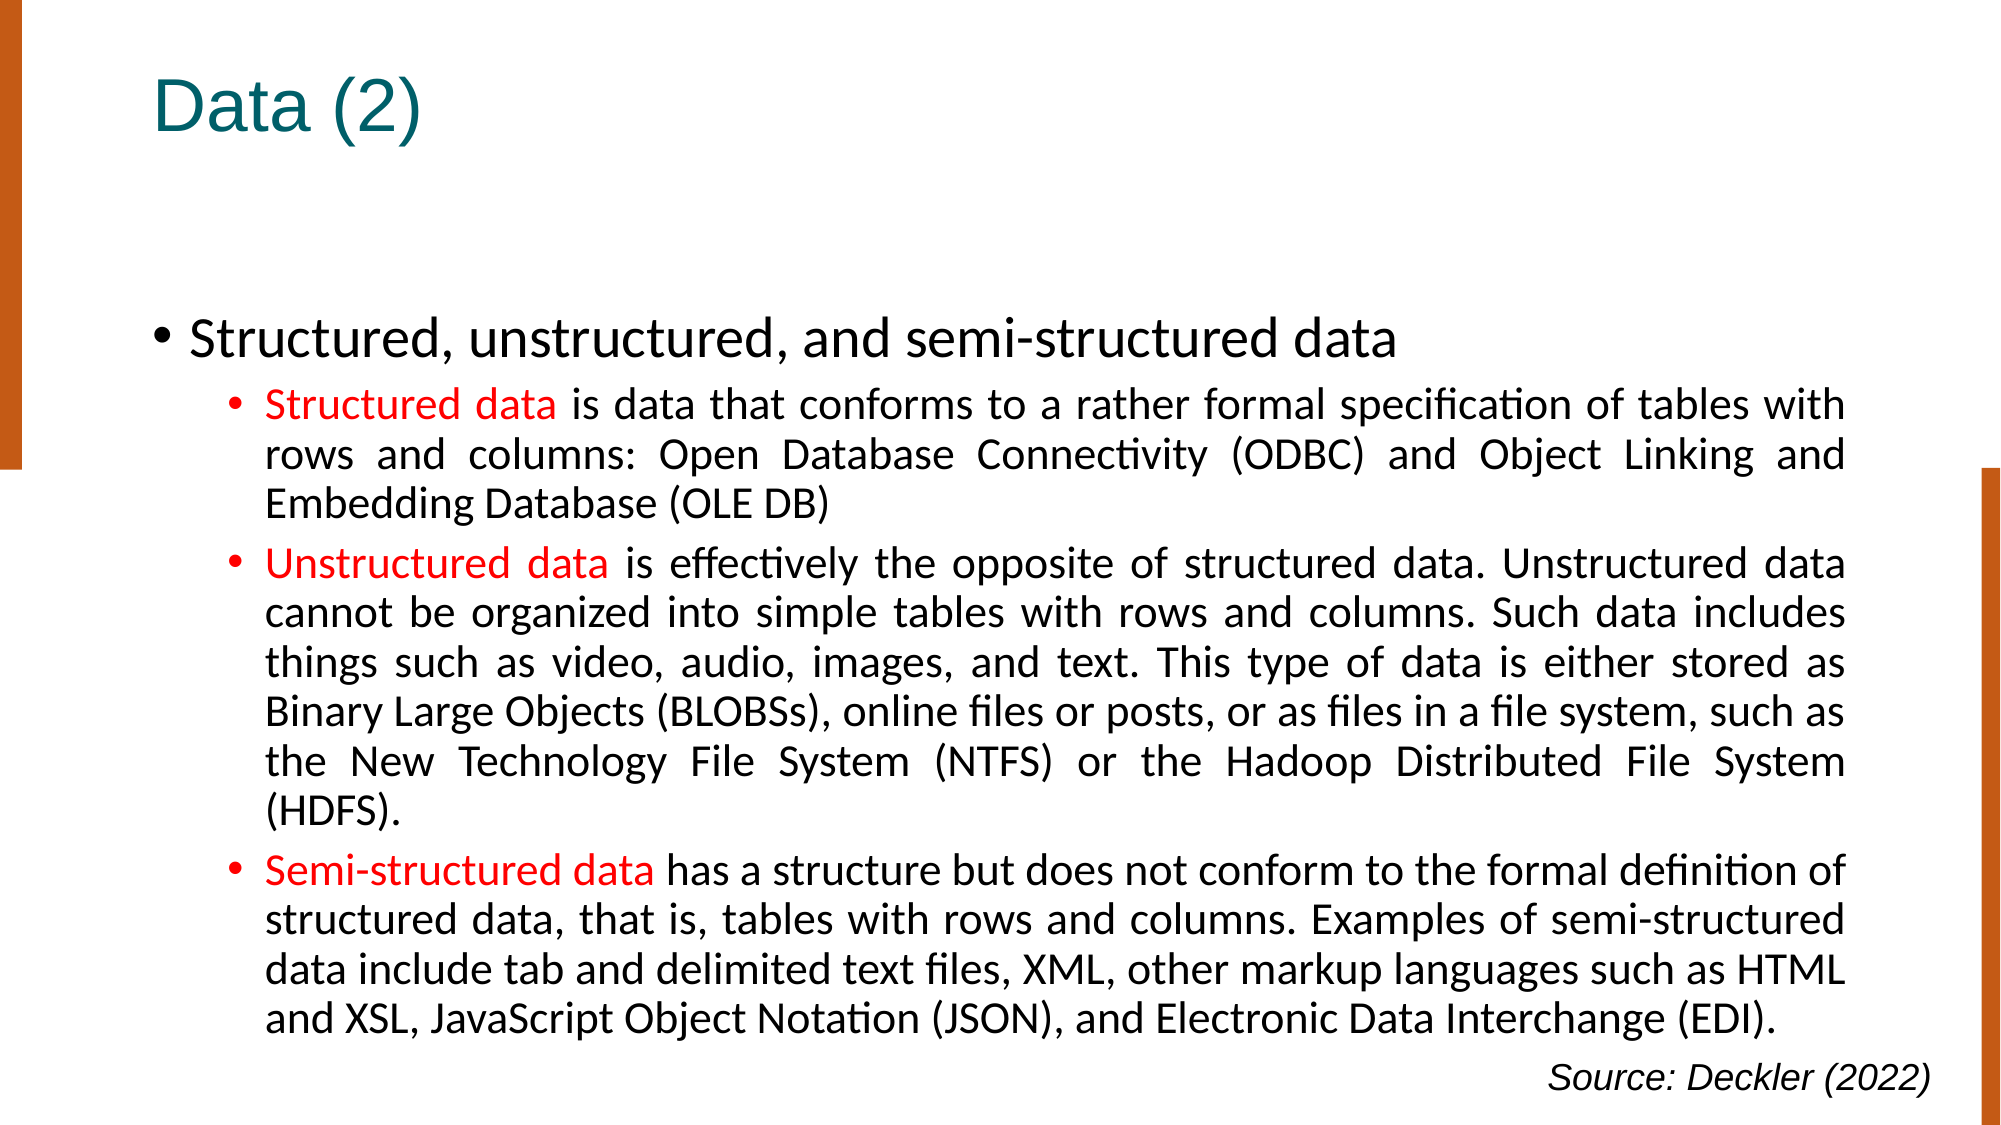

# Data (2)
Structured, unstructured, and semi-structured data
Structured data is data that conforms to a rather formal specification of tables with rows and columns: Open Database Connectivity (ODBC) and Object Linking and Embedding Database (OLE DB)
Unstructured data is effectively the opposite of structured data. Unstructured data cannot be organized into simple tables with rows and columns. Such data includes things such as video, audio, images, and text. This type of data is either stored as Binary Large Objects (BLOBSs), online files or posts, or as files in a file system, such as the New Technology File System (NTFS) or the Hadoop Distributed File System (HDFS).
Semi-structured data has a structure but does not conform to the formal definition of structured data, that is, tables with rows and columns. Examples of semi-structured data include tab and delimited text files, XML, other markup languages such as HTML and XSL, JavaScript Object Notation (JSON), and Electronic Data Interchange (EDI).
Source: Deckler (2022)